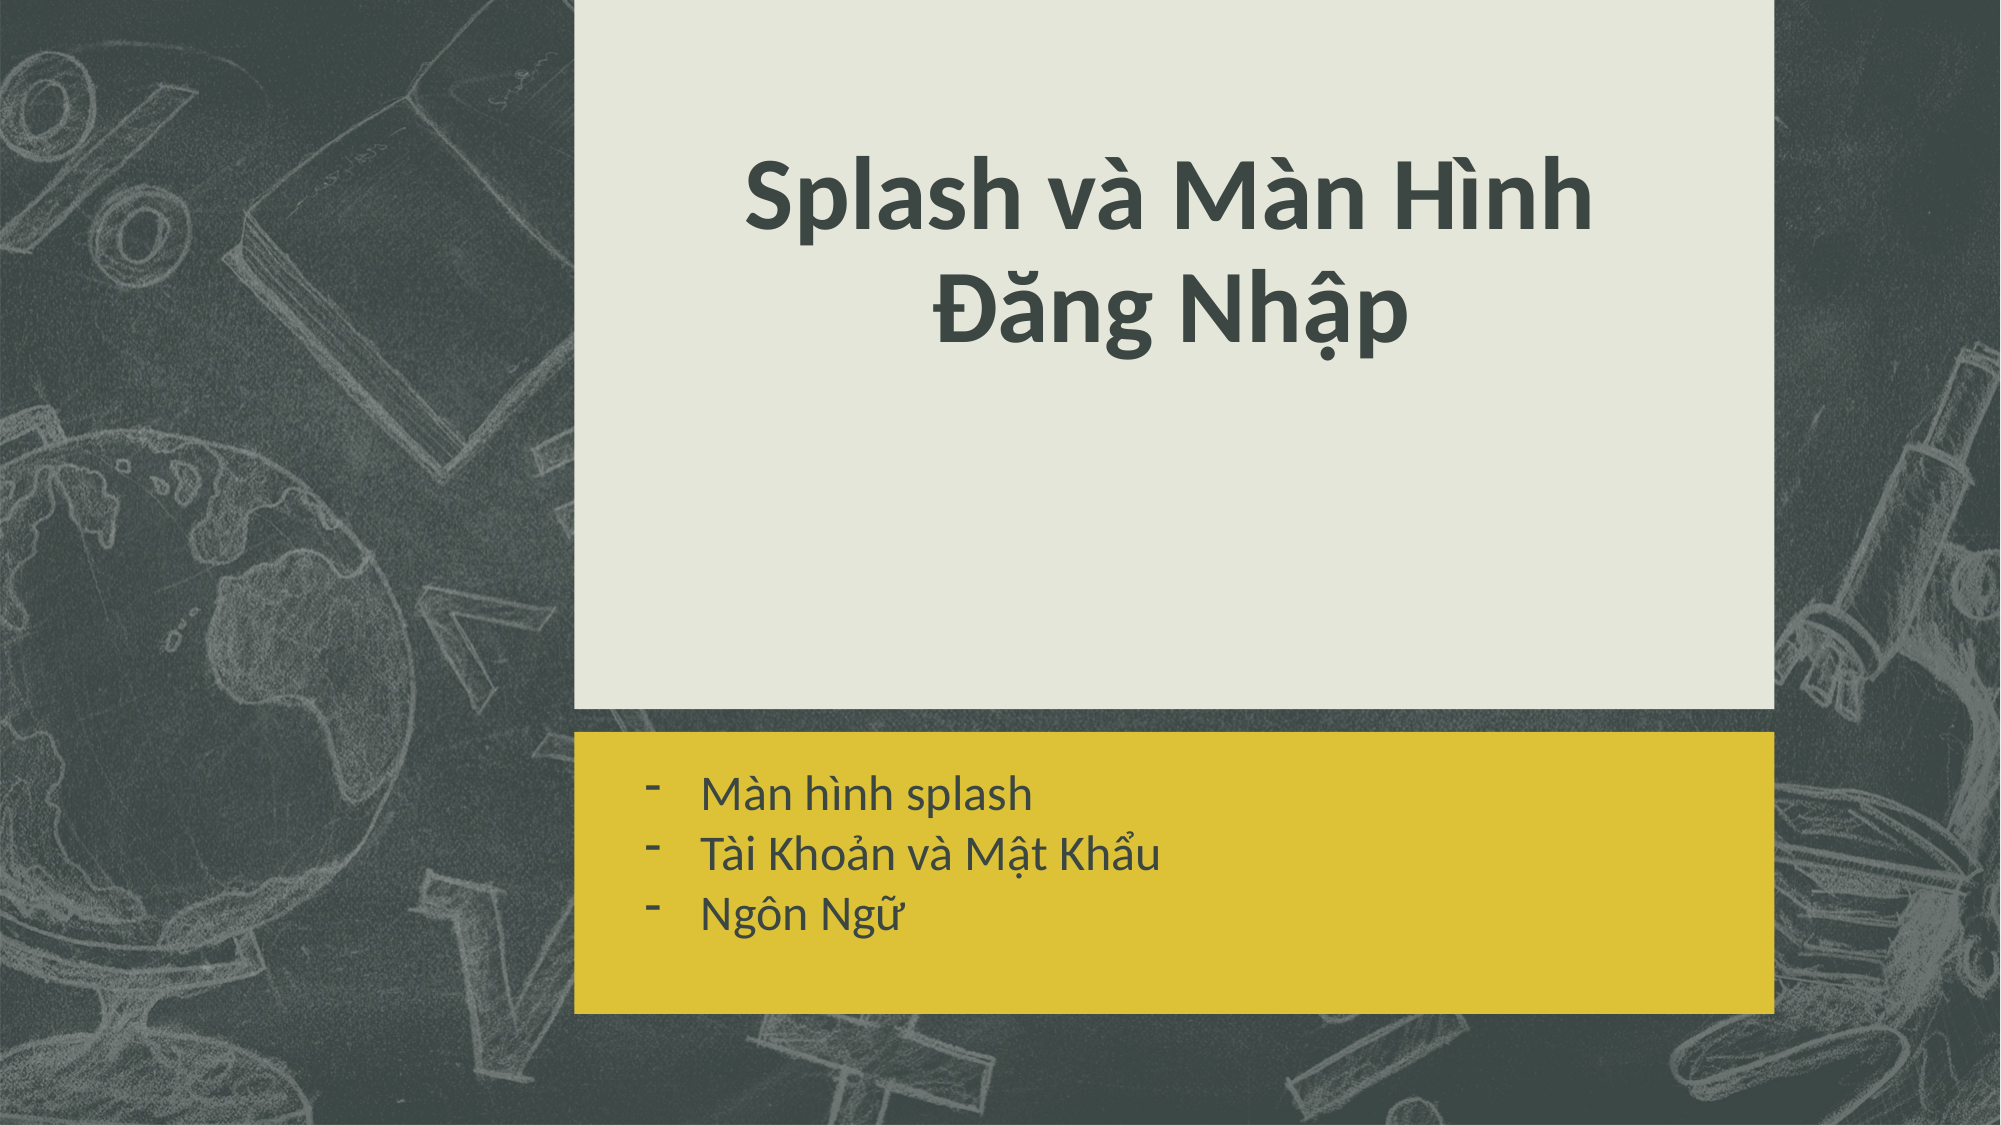

# Splash và Màn Hình Đăng Nhập
Màn hình splash
Tài Khoản và Mật Khẩu
Ngôn Ngữ